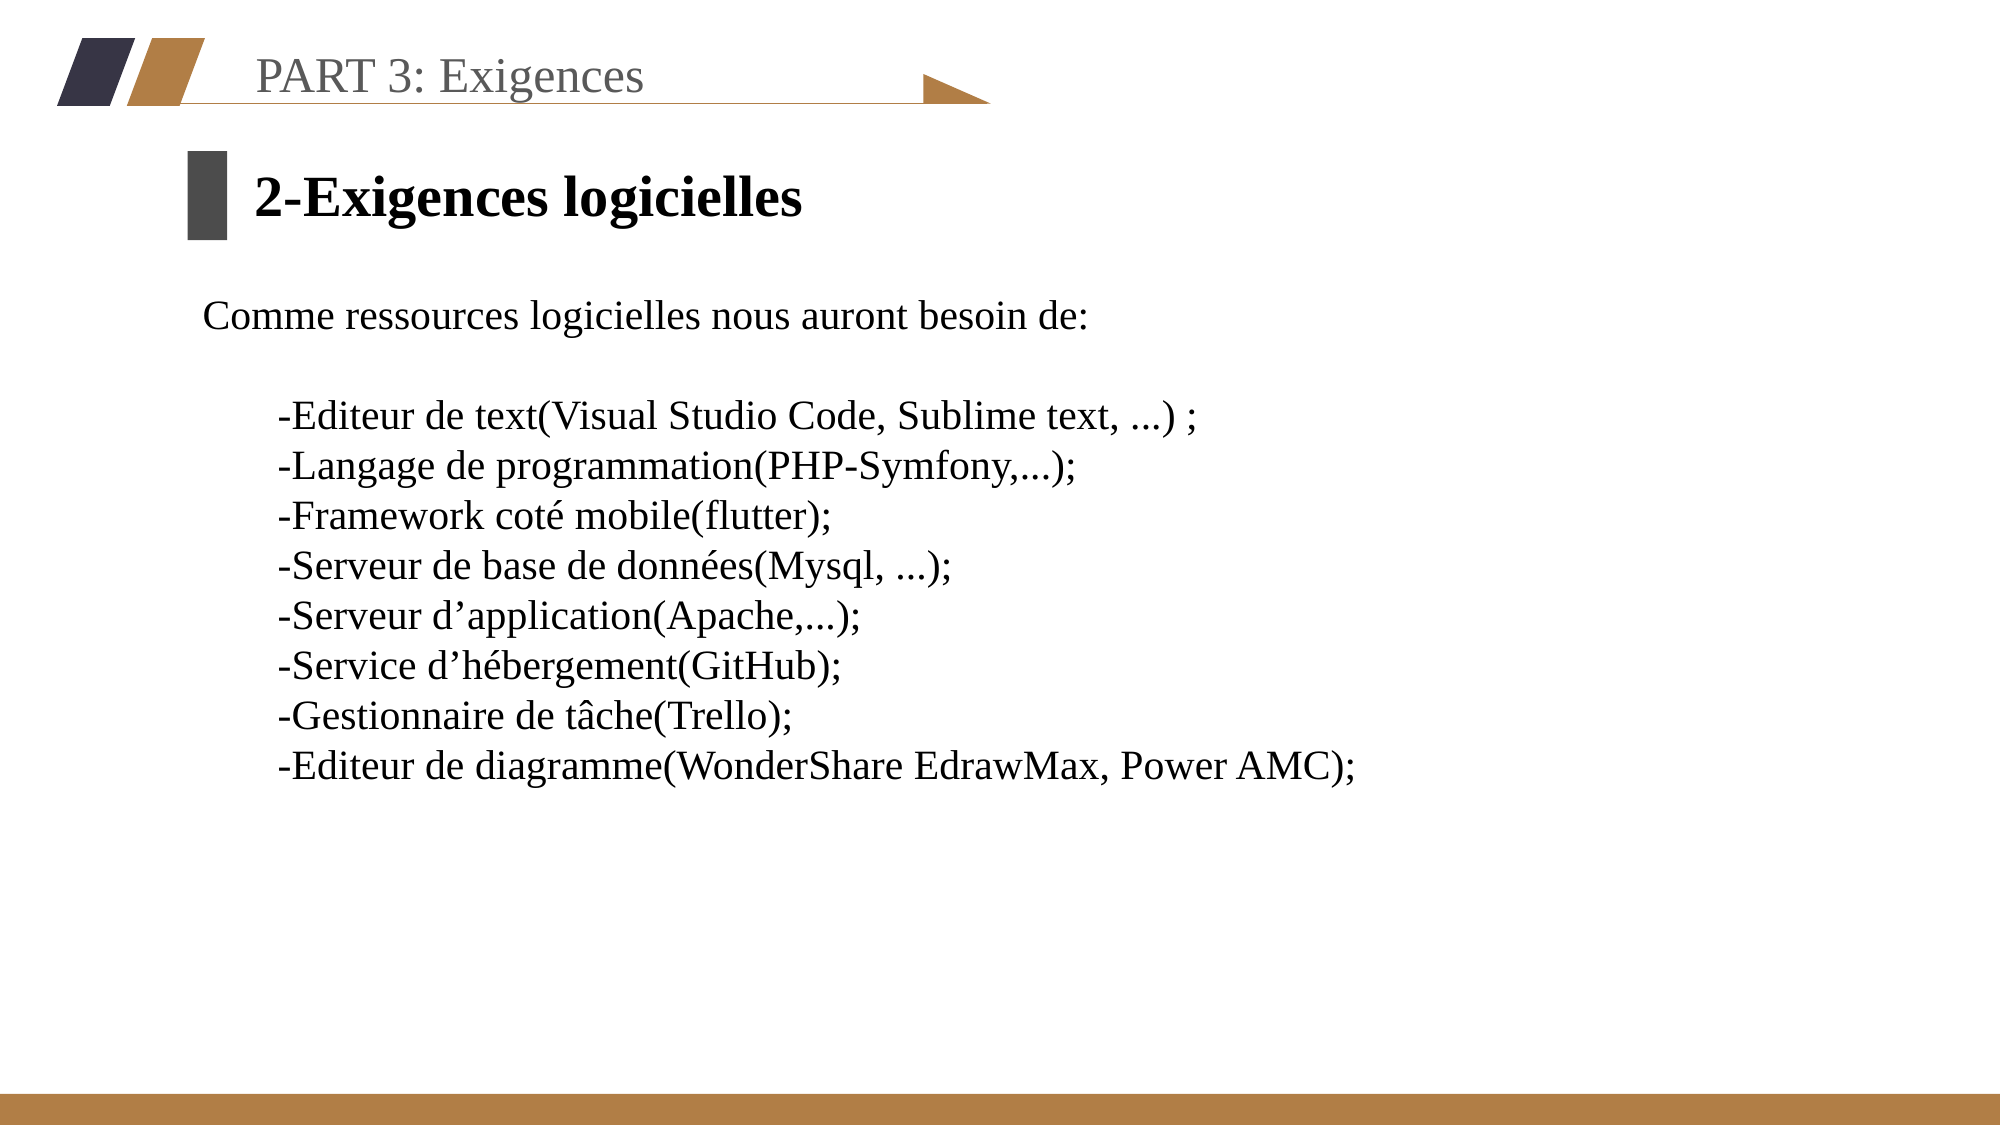

PART 3: Exigences

2-Exigences logicielles
Comme ressources logicielles nous auront besoin de:

-Editeur de text(Visual Studio Code, Sublime text, ...) ;
-Langage de programmation(PHP-Symfony,...);
-Framework coté mobile(flutter);
-Serveur de base de données(Mysql, ...);
-Serveur d’application(Apache,...);
-Service d’hébergement(GitHub);
-Gestionnaire de tâche(Trello);
-Editeur de diagramme(WonderShare EdrawMax, Power AMC);

34
%
Please replace the text content, modify the text content, or copy your content directly to this point.